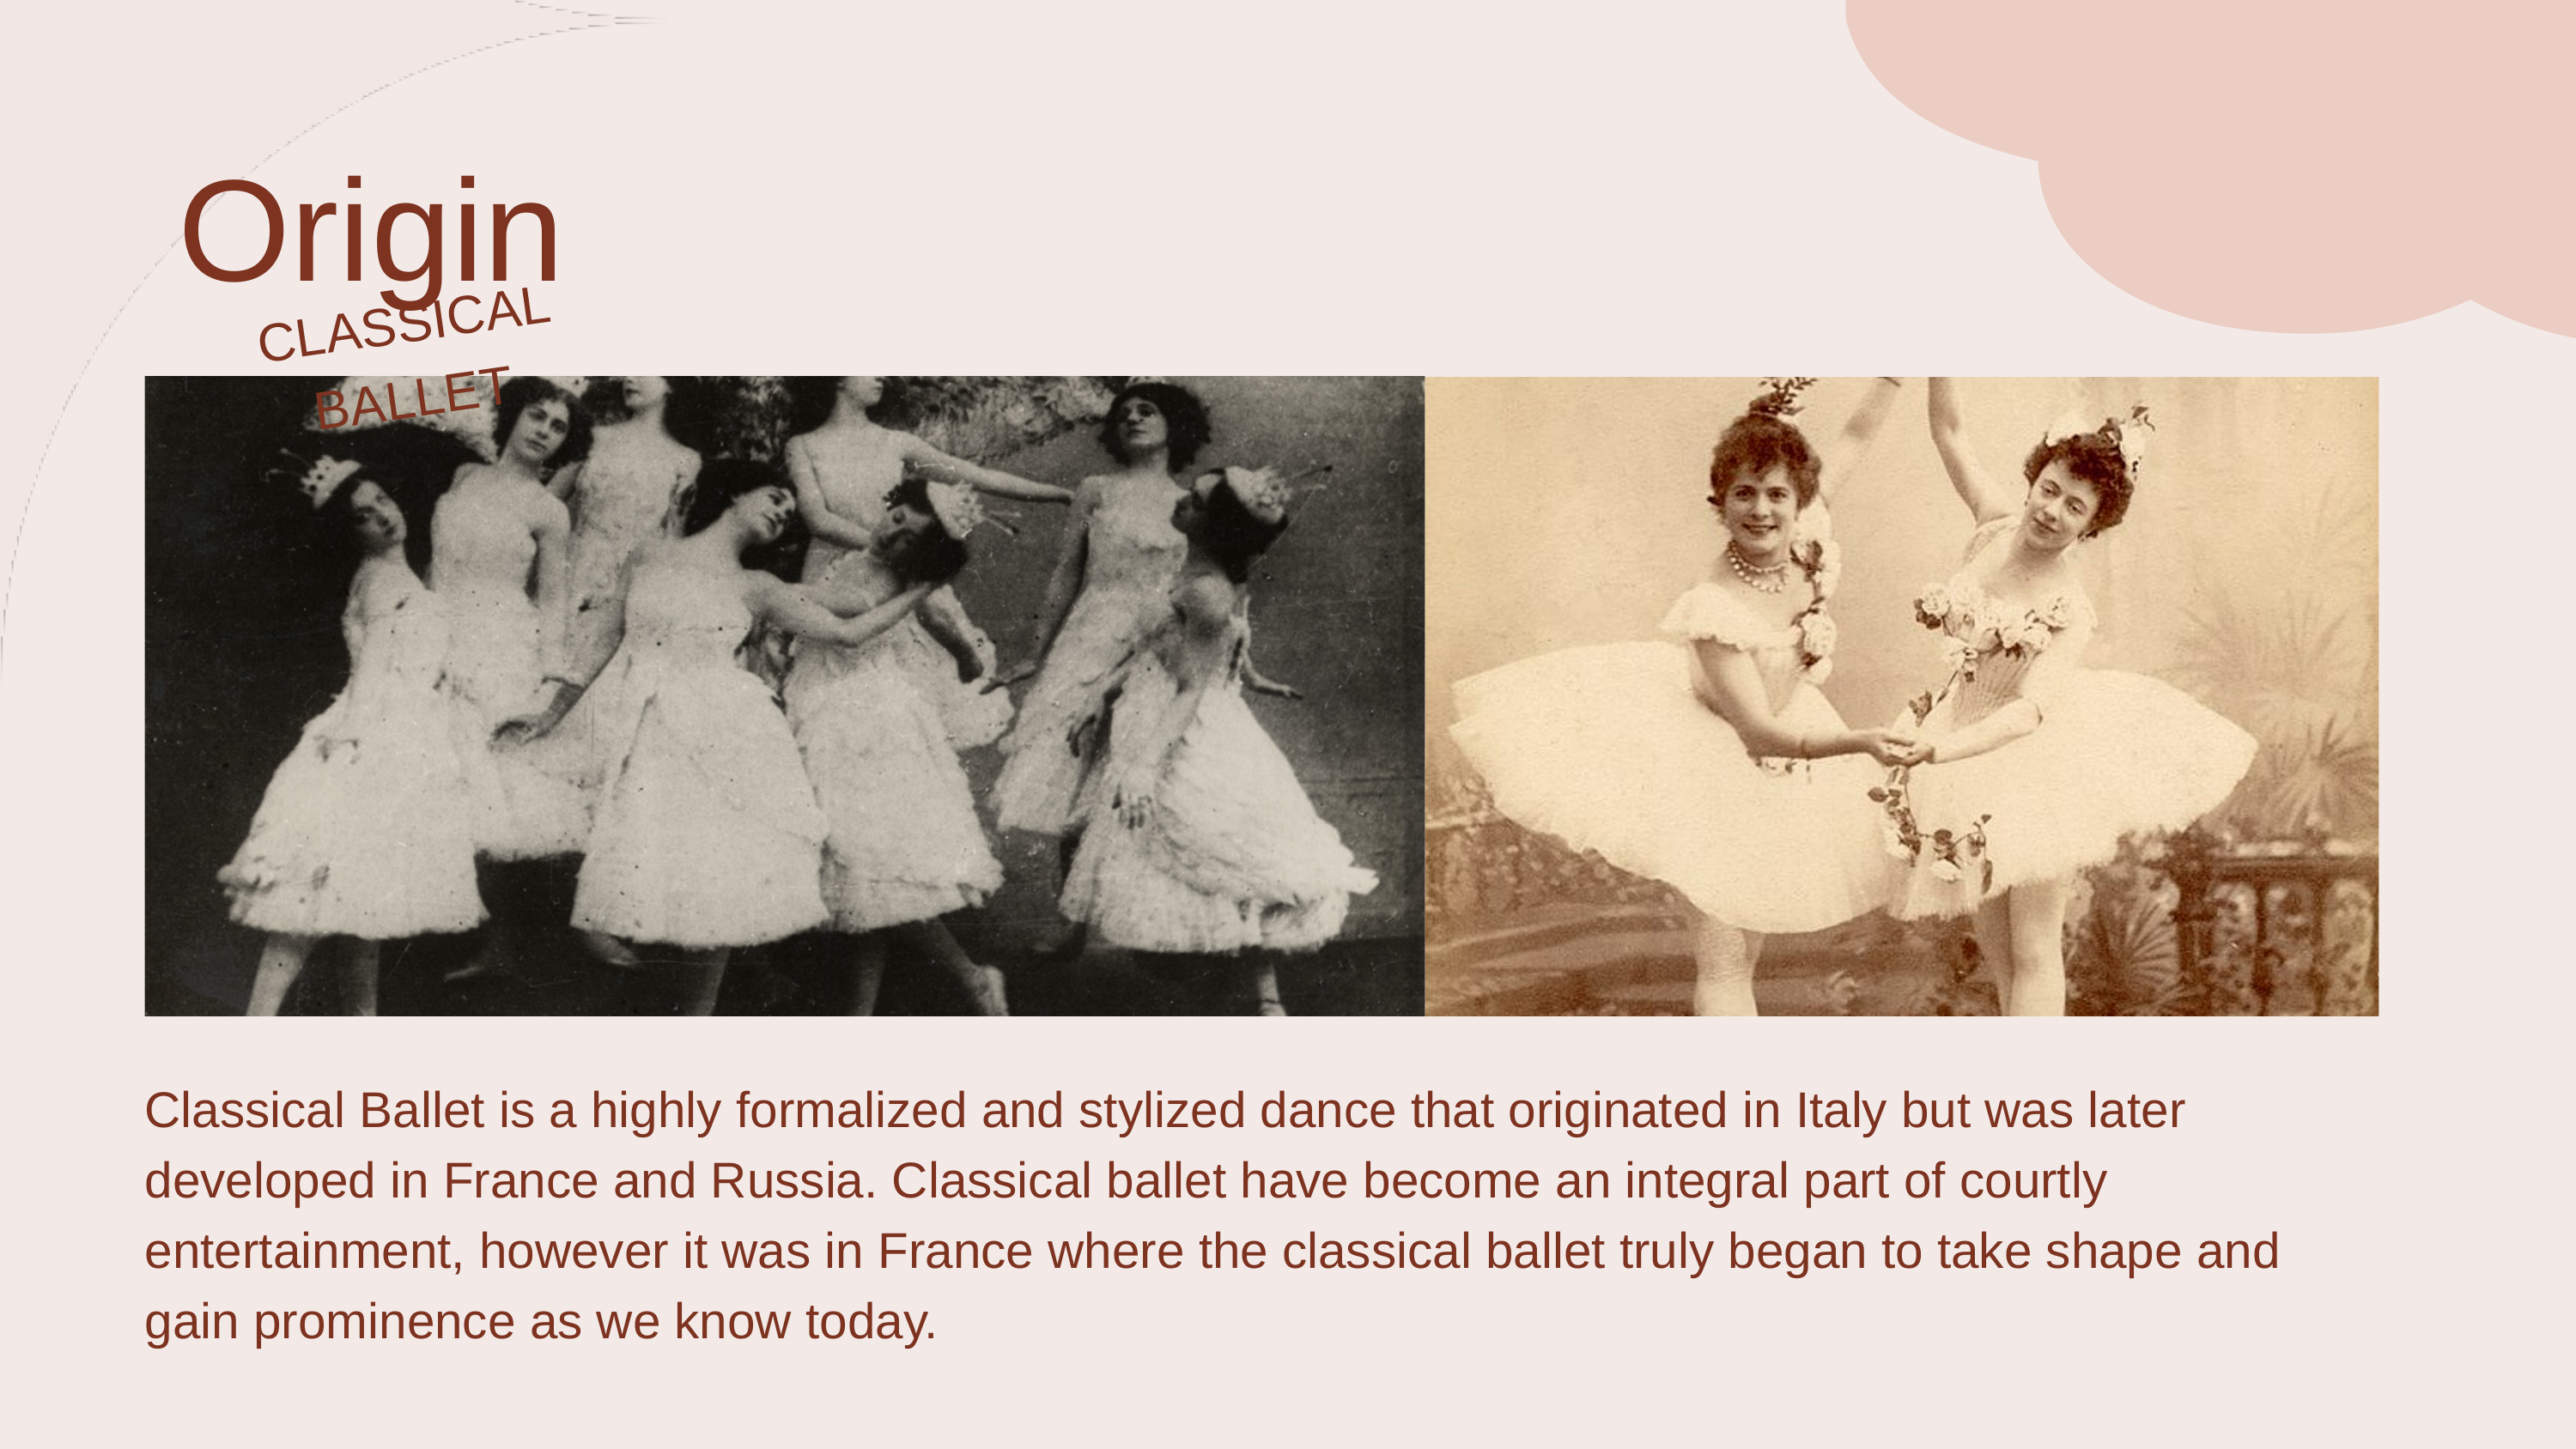

Origin
CLASSICAL BALLET

Classical Ballet is a highly formalized and stylized dance that originated in Italy but was later developed in France and Russia. Classical ballet have become an integral part of courtly entertainment, however it was in France where the classical ballet truly began to take shape and gain prominence as we know today.